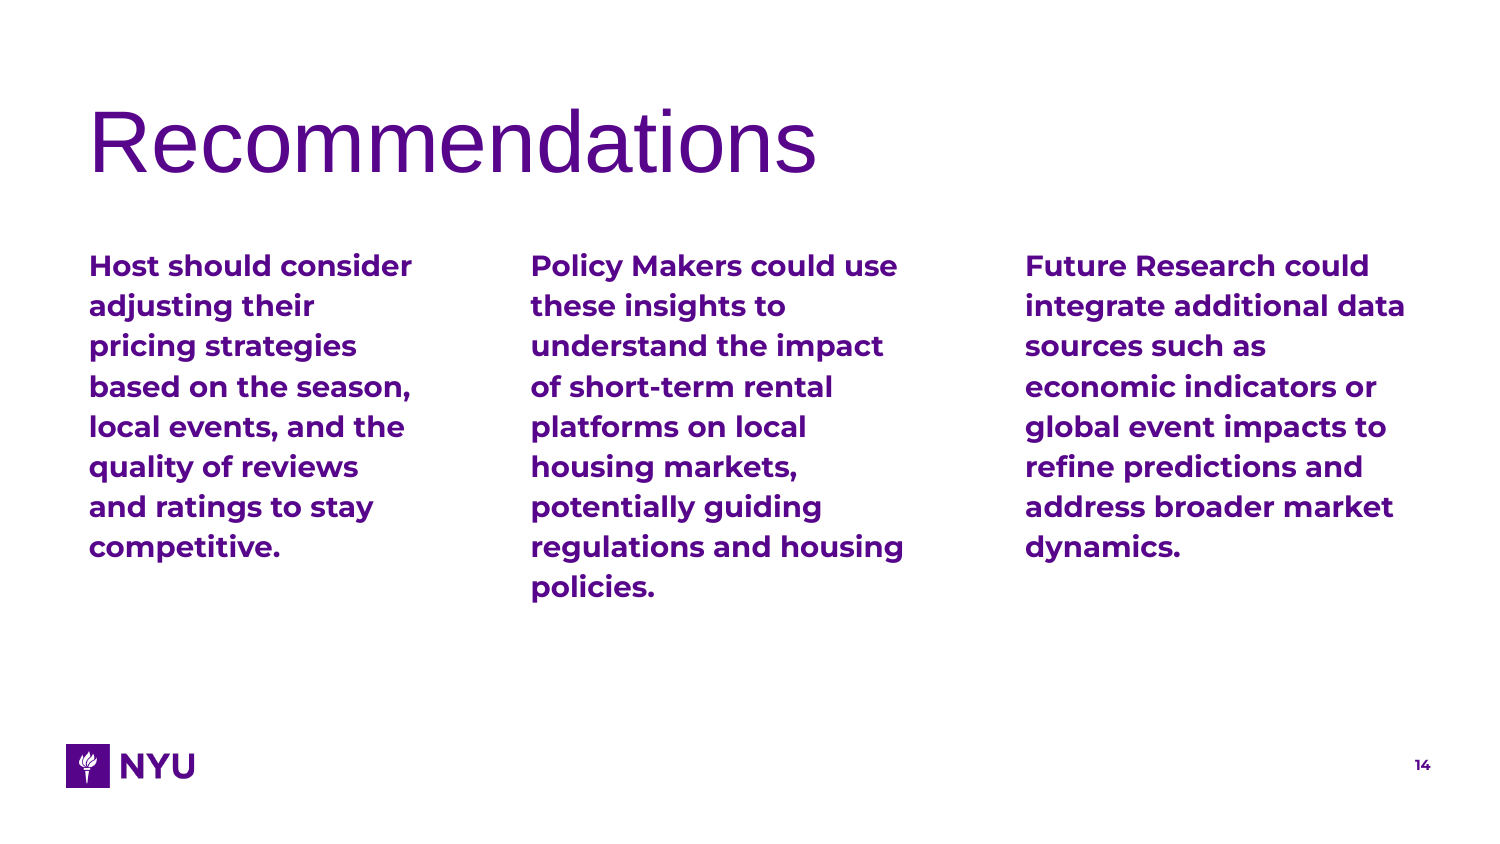

# Recommendations
Host should consider adjusting their pricing strategies based on the season, local events, and the quality of reviews and ratings to stay competitive.
Policy Makers could use these insights to understand the impact of short-term rental platforms on local housing markets, potentially guiding regulations and housing policies.
Future Research could integrate additional data sources such as economic indicators or global event impacts to refine predictions and address broader market dynamics.